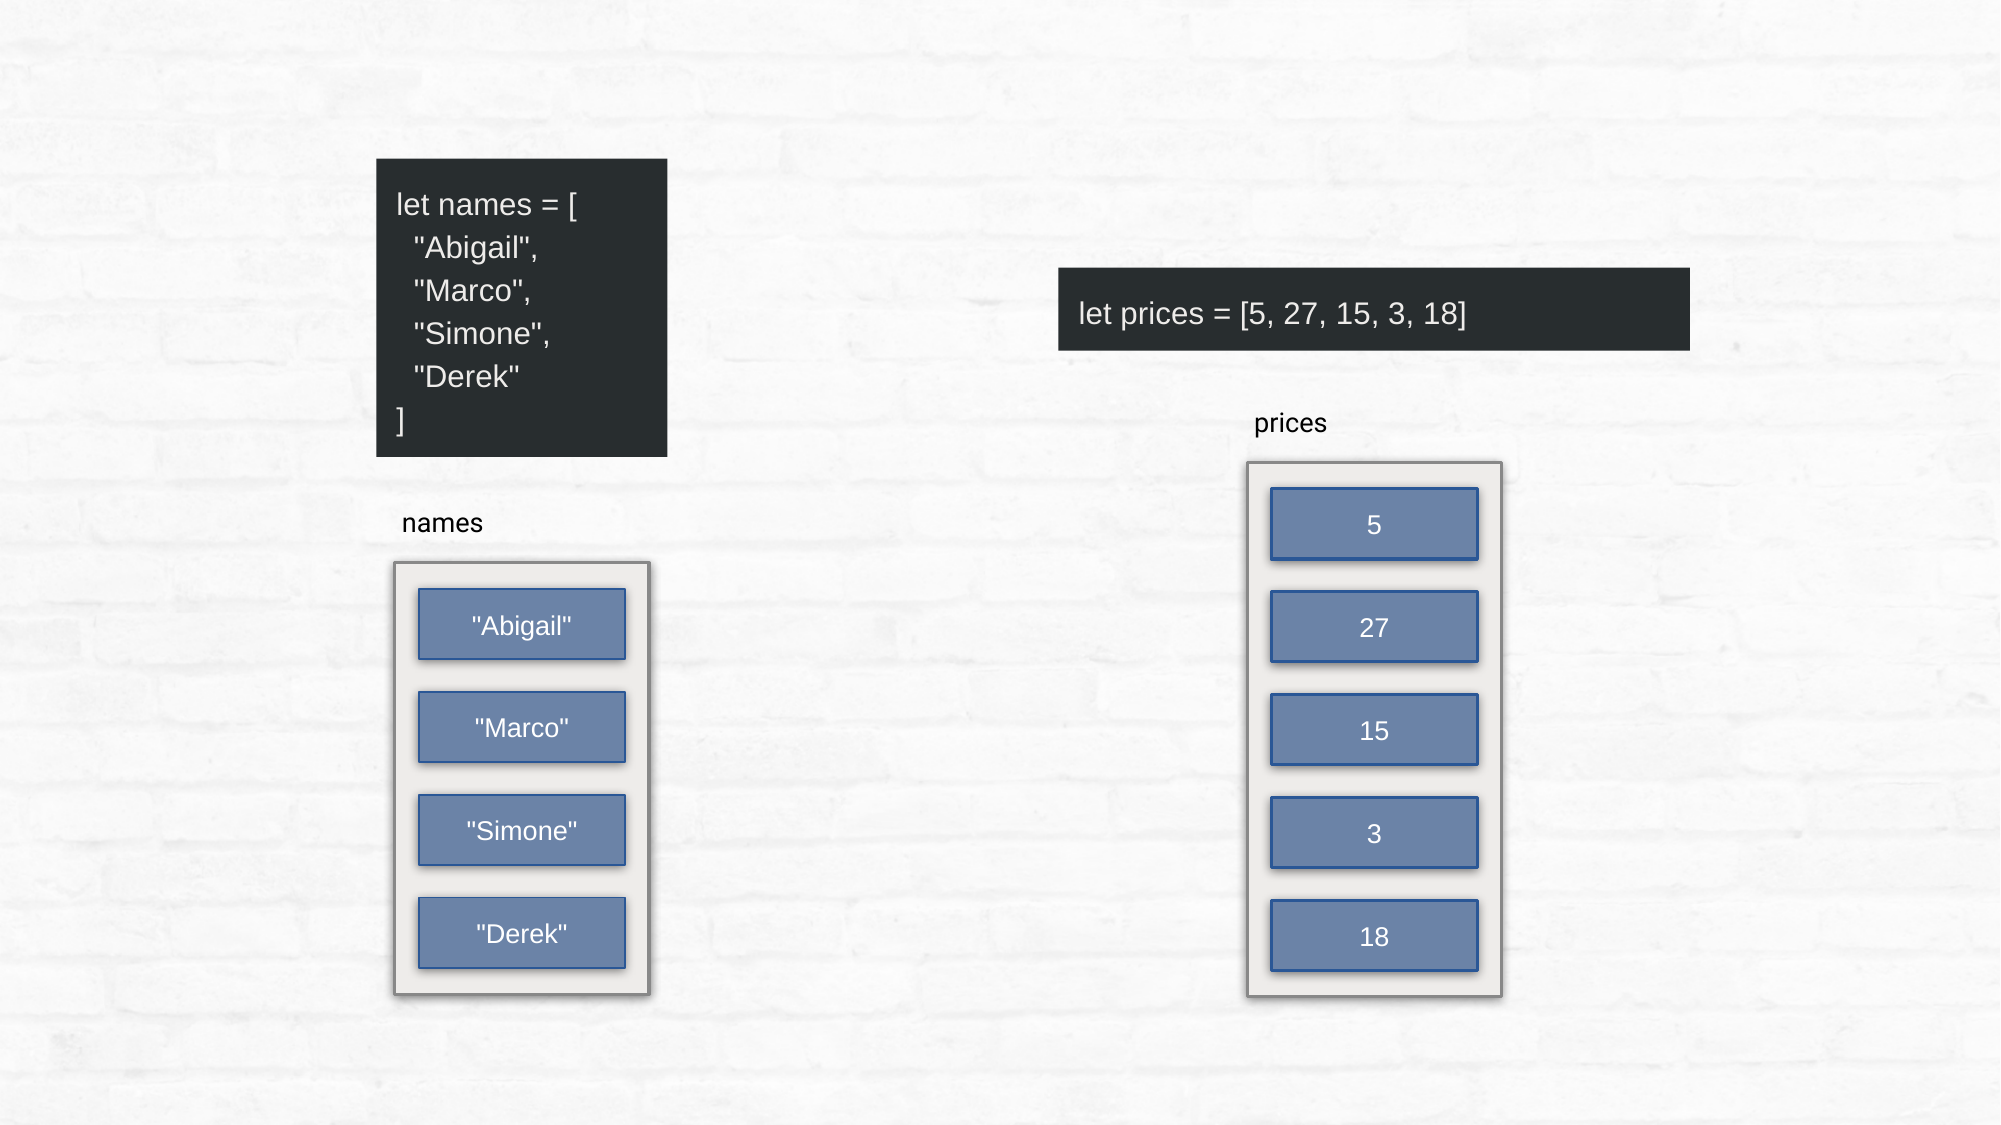

let names = [
  "Abigail",
  "Marco",
  "Simone",
  "Derek"
]
let prices = [5, 27, 15, 3, 18]
prices

names
5

"Abigail"
27
"Marco"
15
"Simone"
3
"Derek"
18